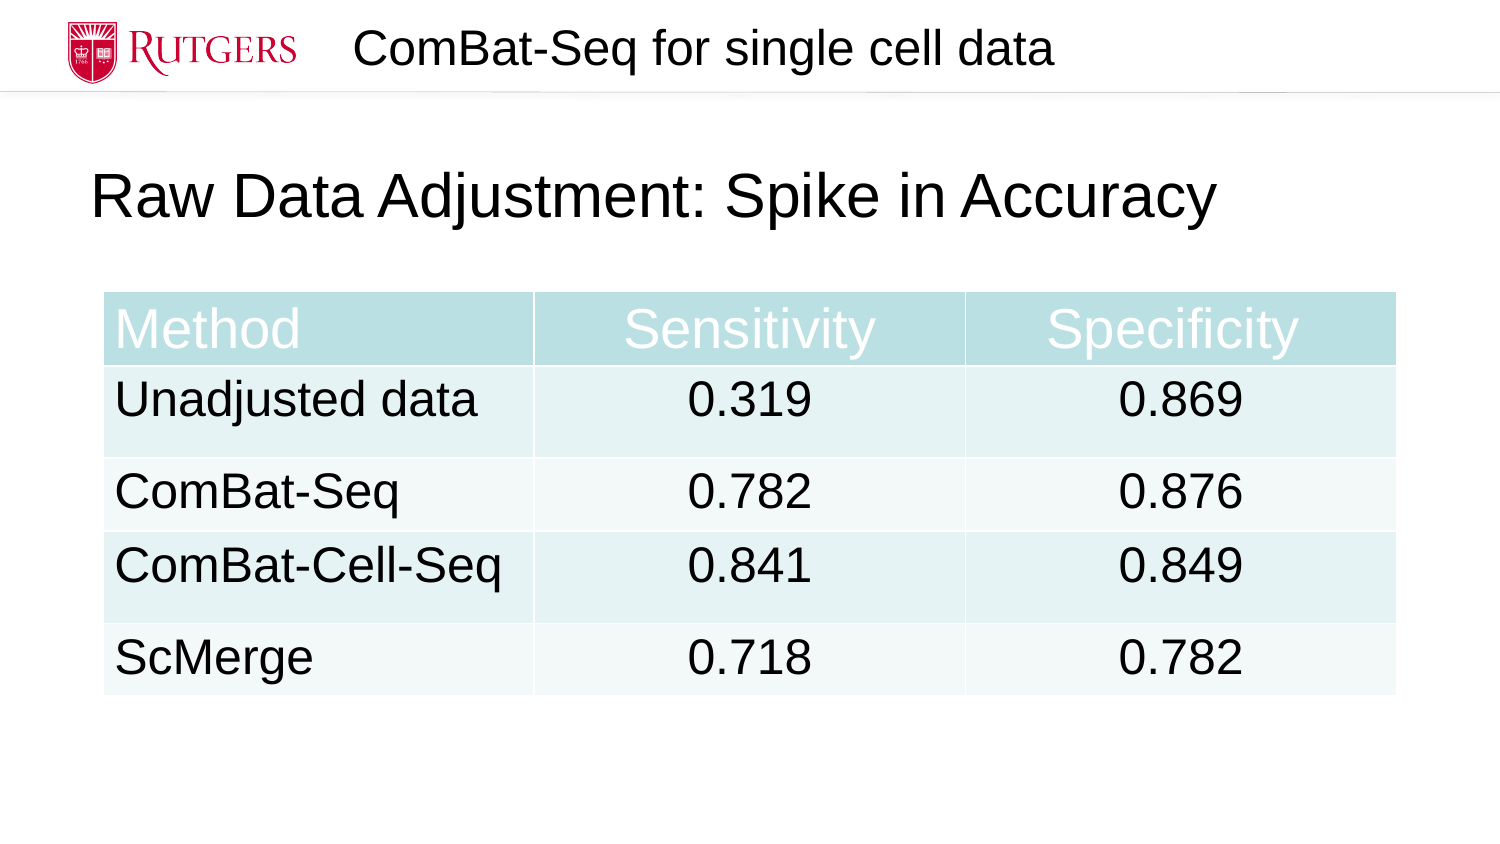

ComBat-Seq for single cell data
# Raw Data Adjustment: Spike in Accuracy
| Method | Sensitivity | Specificity |
| --- | --- | --- |
| Unadjusted data | 0.319 | 0.869 |
| ComBat-Seq | 0.782 | 0.876 |
| ComBat-Cell-Seq | 0.841 | 0.849 |
| ScMerge | 0.718 | 0.782 |